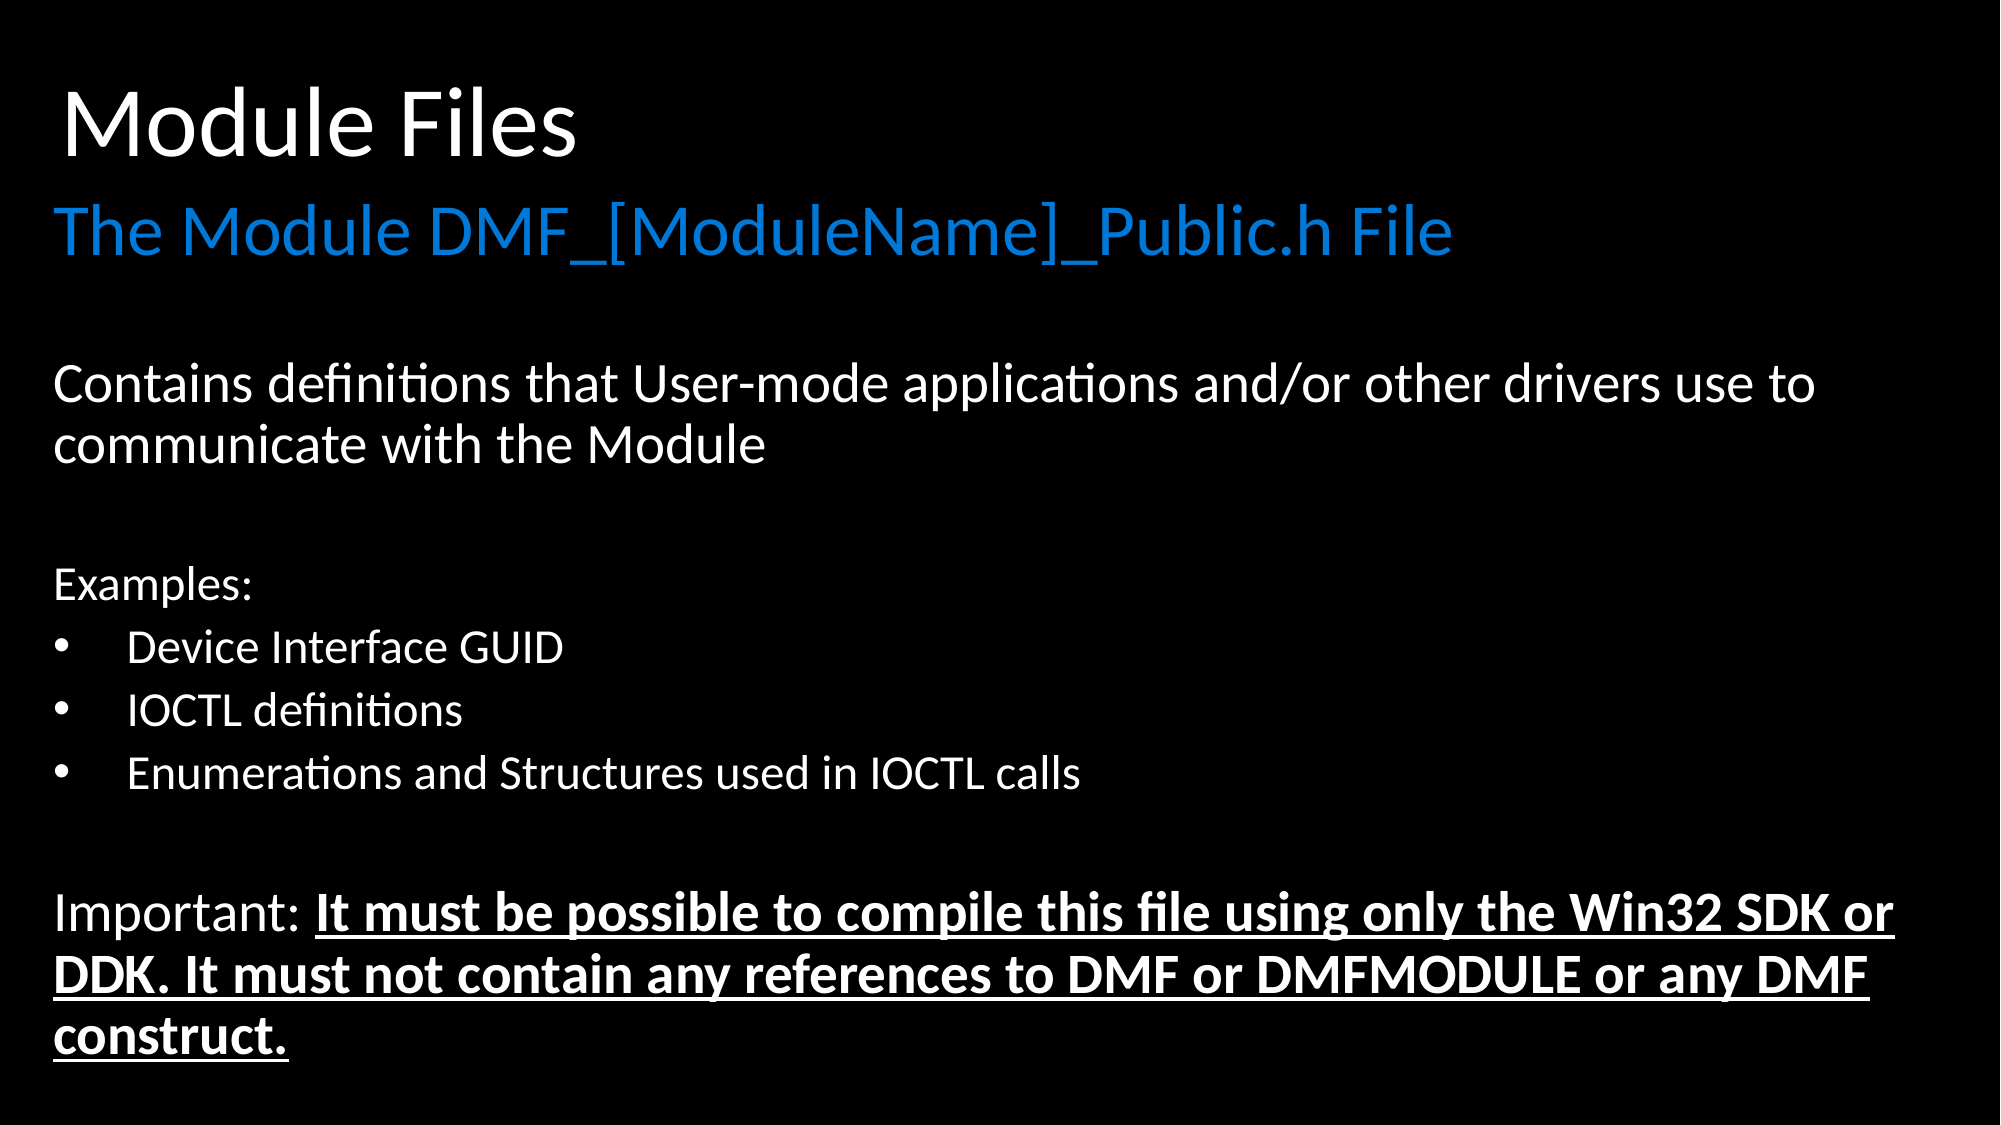

# Module Files
The Module DMF_[ModuleName]_Public.h File

Contains definitions that User-mode applications and/or other drivers use to communicate with the Module

Examples:
Device Interface GUID
IOCTL definitions
Enumerations and Structures used in IOCTL calls

Important: It must be possible to compile this file using only the Win32 SDK or DDK. It must not contain any references to DMF or DMFMODULE or any DMF construct.